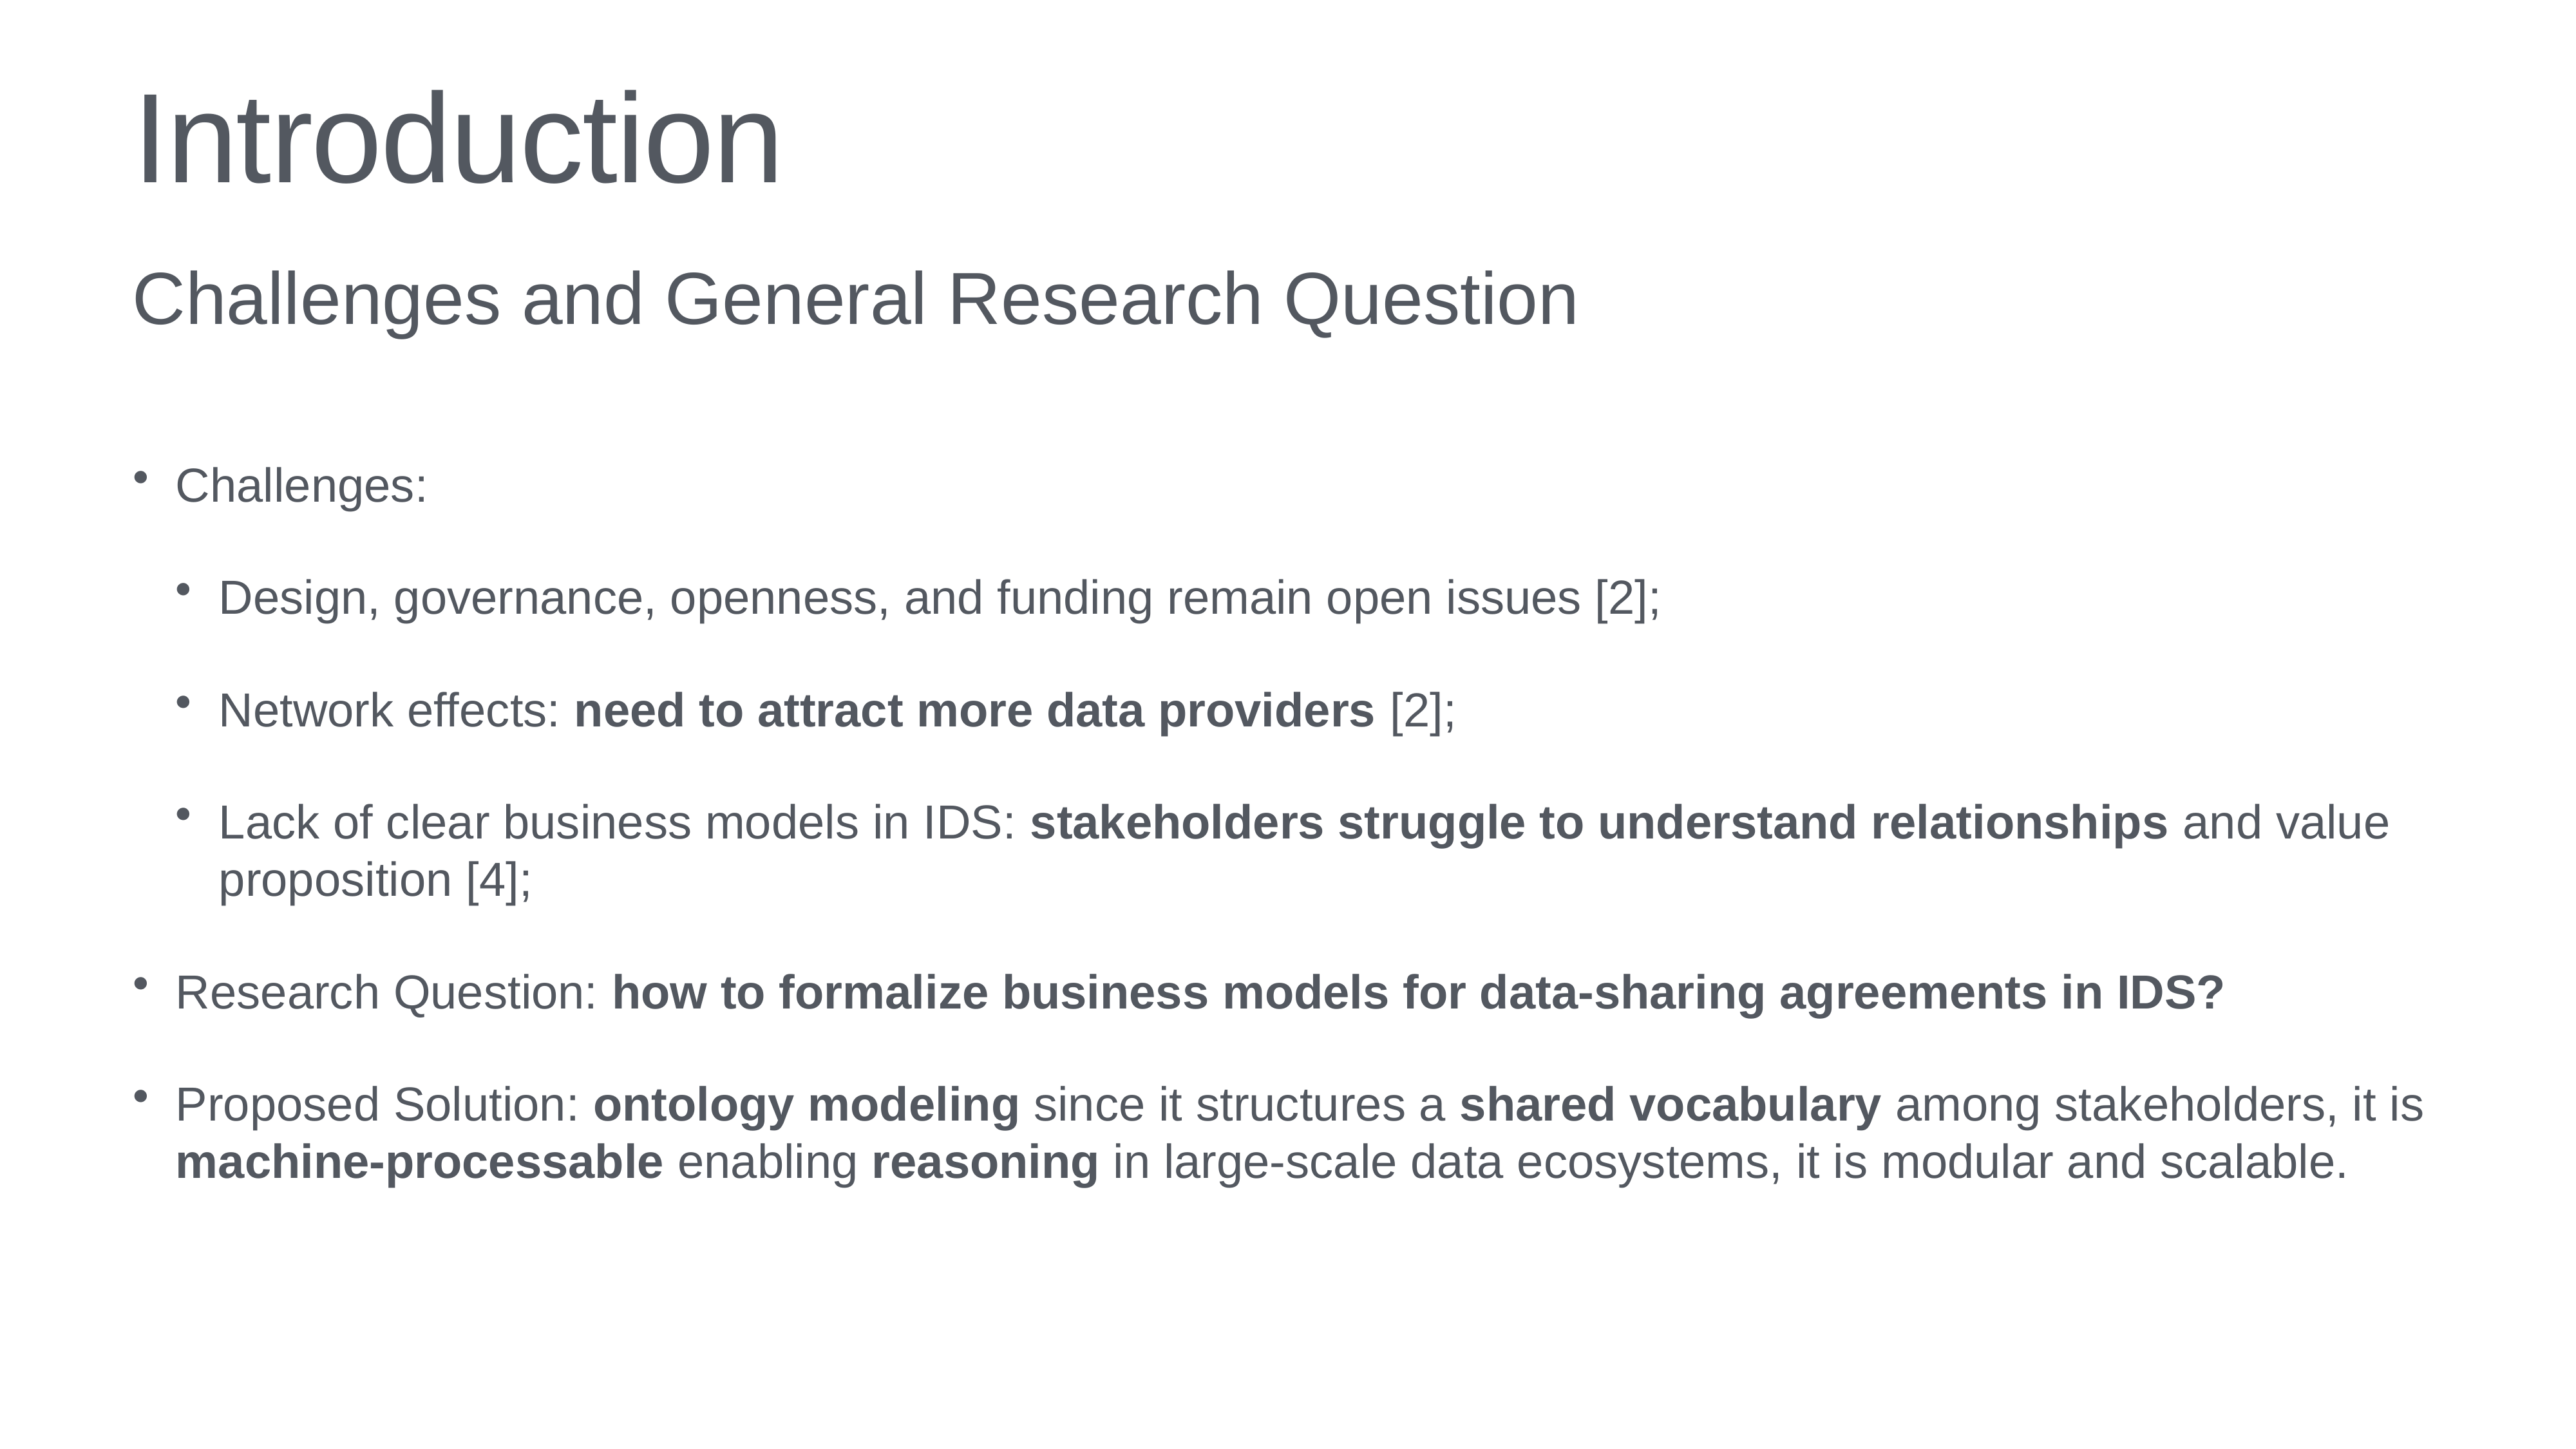

# Introduction
Challenges and General Research Question
Challenges:
Design, governance, openness, and funding remain open issues [2];
Network effects: need to attract more data providers [2];
Lack of clear business models in IDS: stakeholders struggle to understand relationships and value proposition [4];
Research Question: how to formalize business models for data-sharing agreements in IDS?
Proposed Solution: ontology modeling since it structures a shared vocabulary among stakeholders, it is machine-processable enabling reasoning in large-scale data ecosystems, it is modular and scalable.